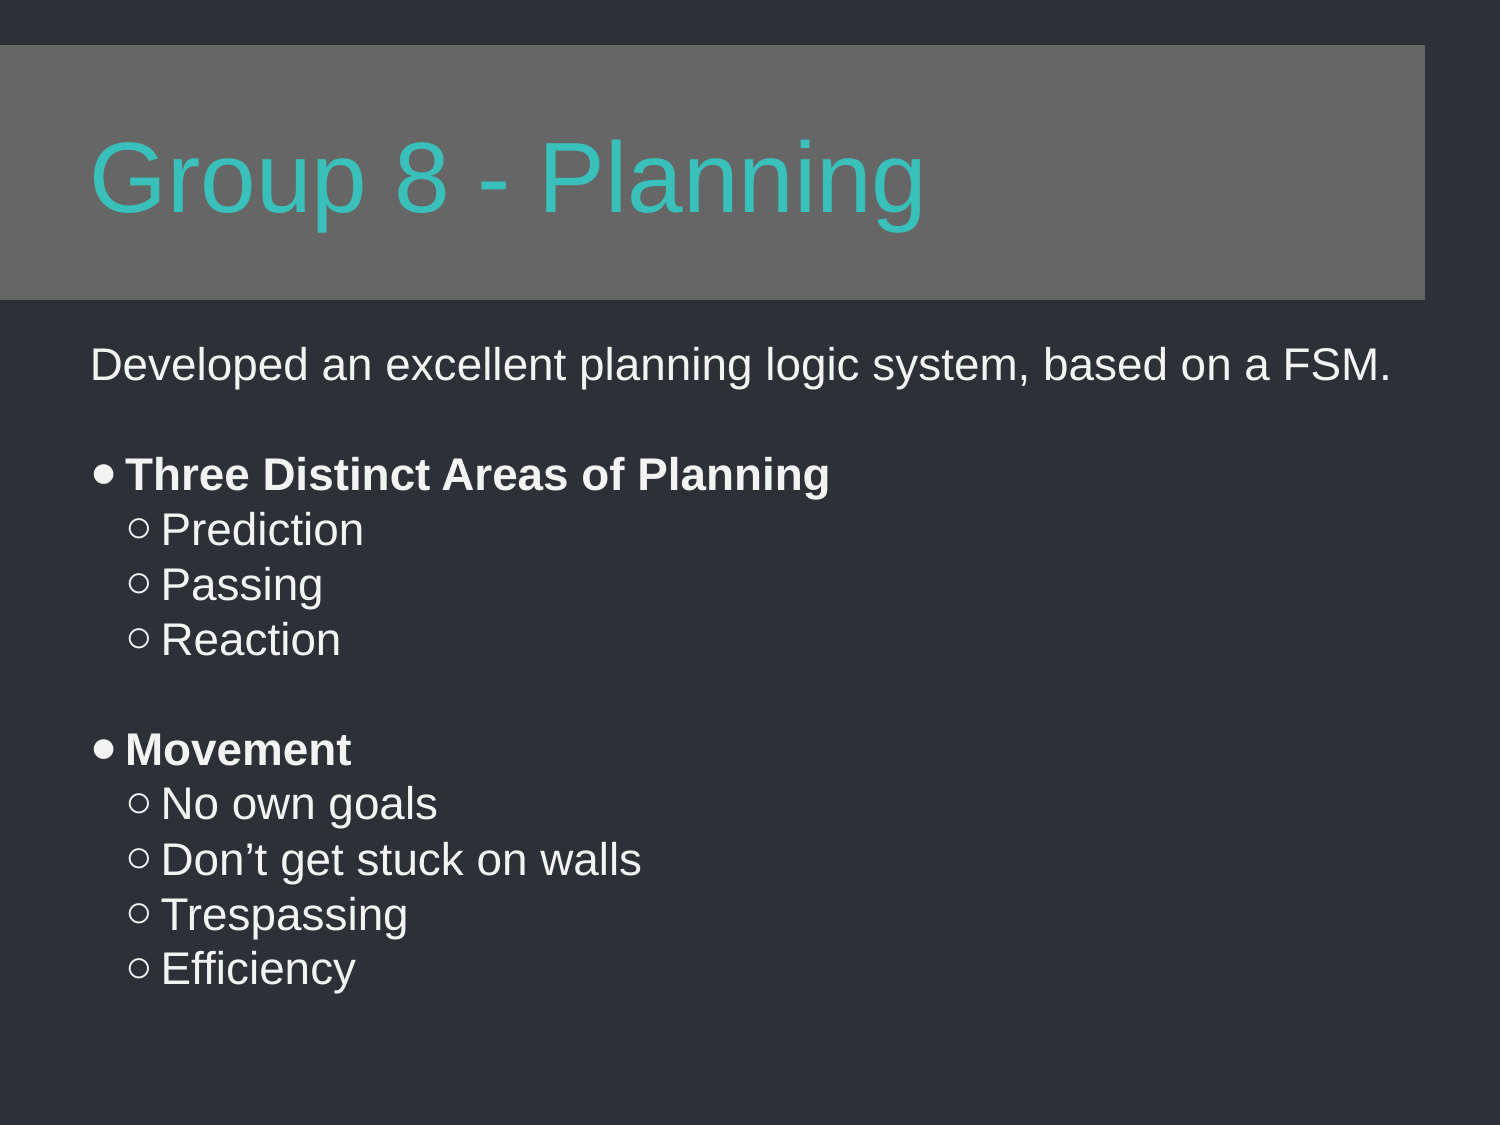

Group 8 - Planning
Developed an excellent planning logic system, based on a FSM.

Three Distinct Areas of Planning
Prediction
Passing
Reaction

Movement
No own goals
Don’t get stuck on walls
Trespassing
Efficiency